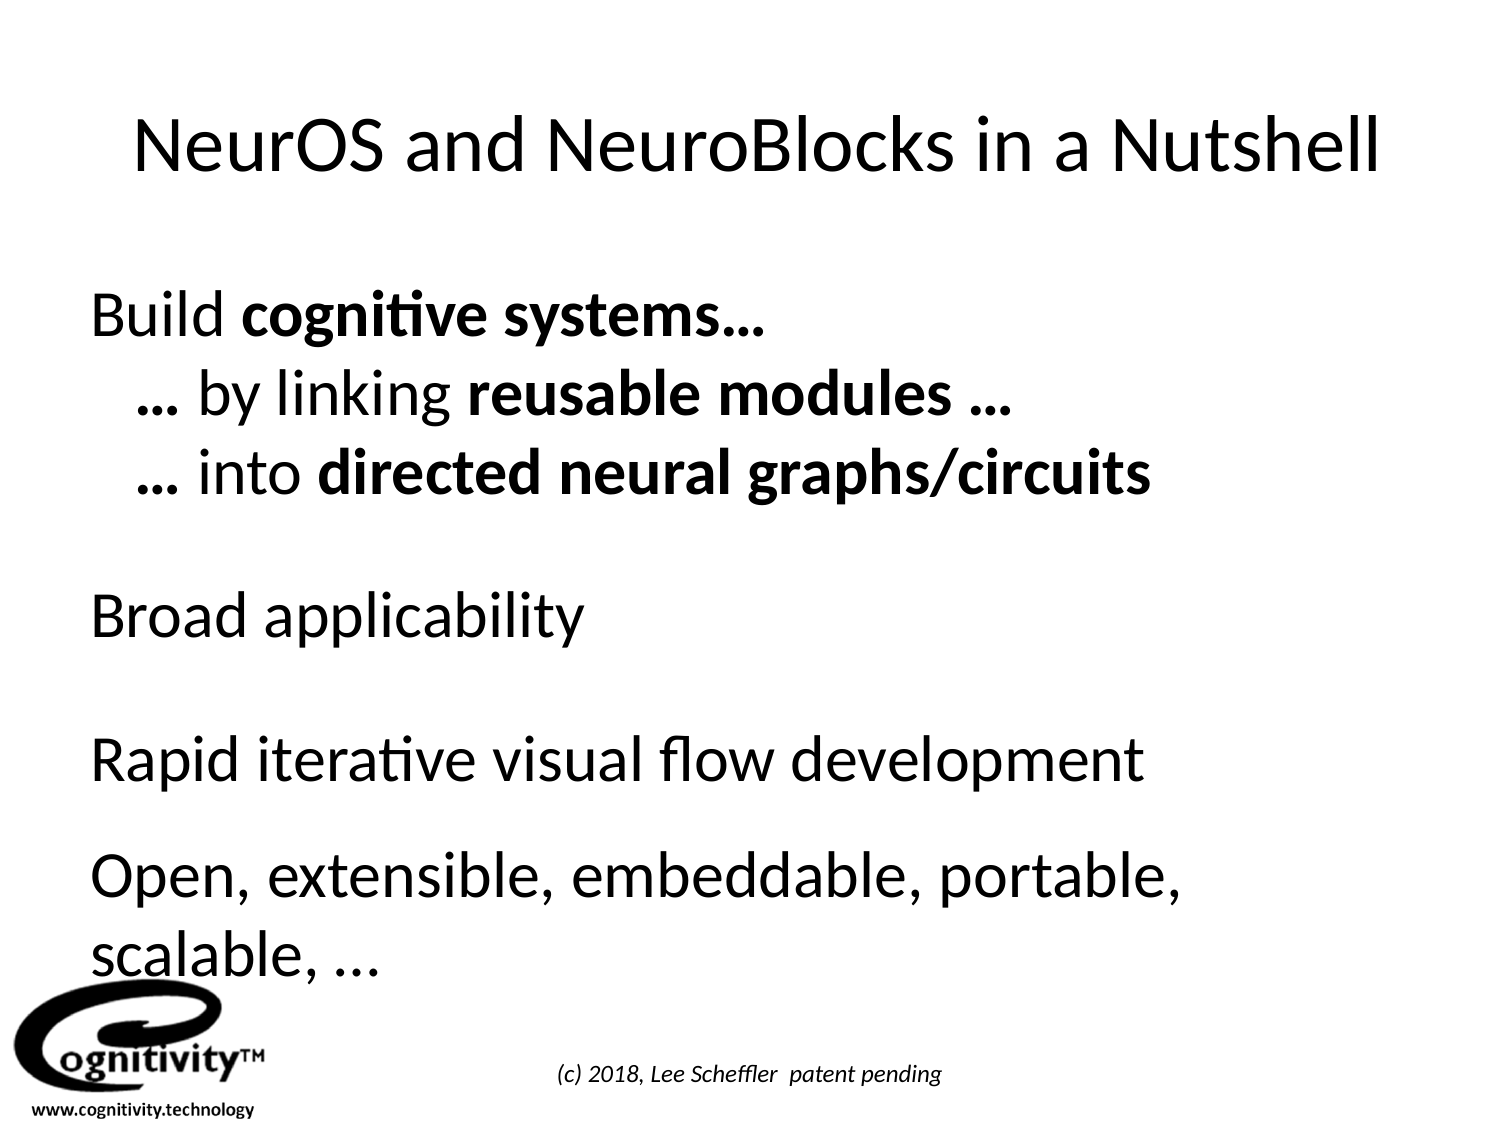

# NeurOS and NeuroBlocks in a Nutshell
Build cognitive systems…
   … by linking reusable modules …
   … into directed neural graphs/circuits
Broad applicability
Rapid iterative visual flow development
Open, extensible, embeddable, portable, scalable, …
(c) 2018, Lee Scheffler  patent pending